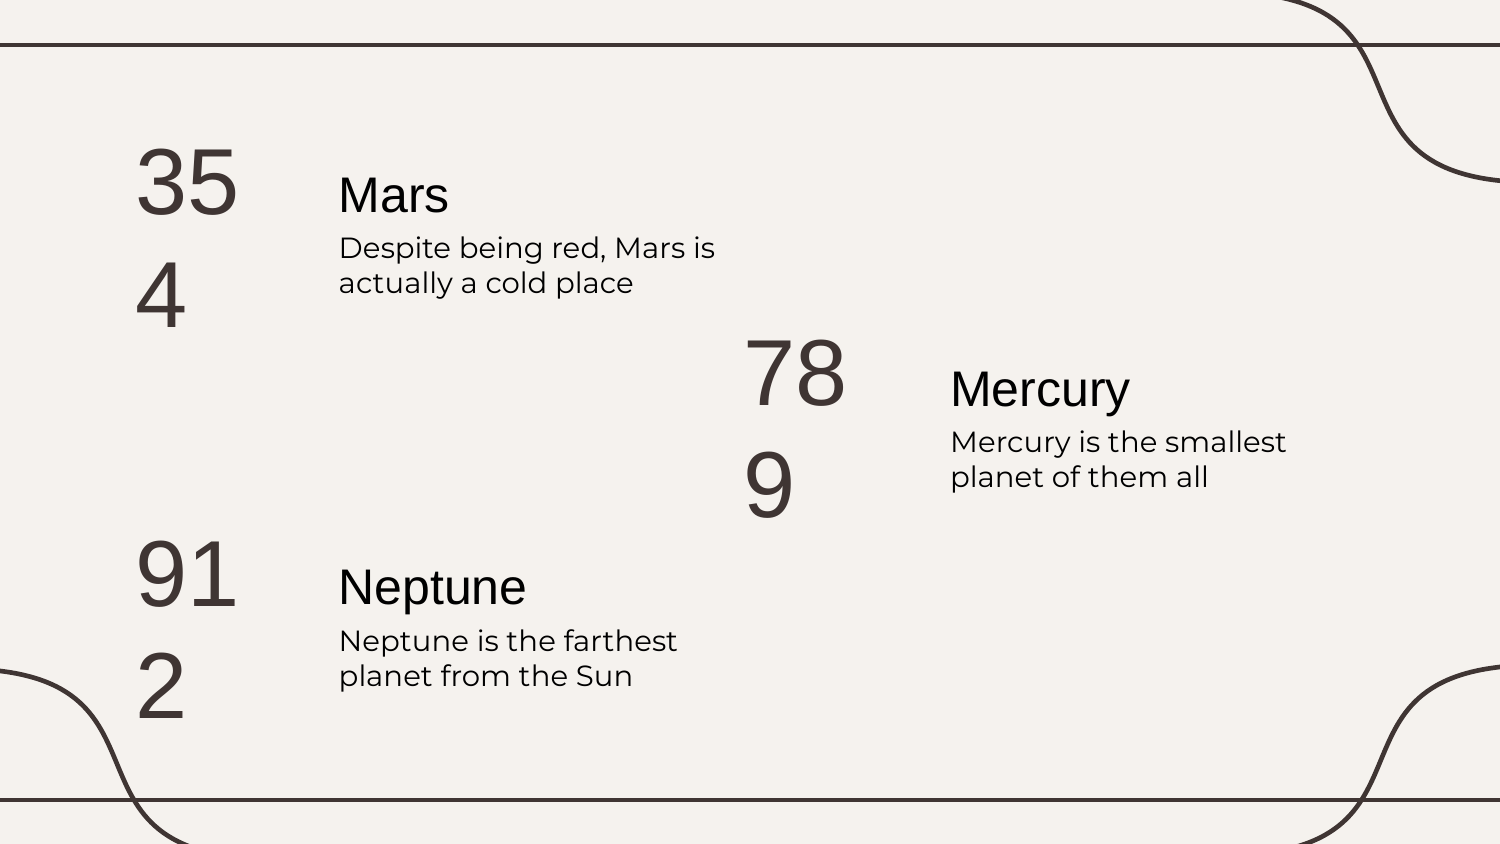

Mars
# 354
Despite being red, Mars is actually a cold place
Mercury
789
Mercury is the smallest planet of them all
Neptune
912
Neptune is the farthest planet from the Sun